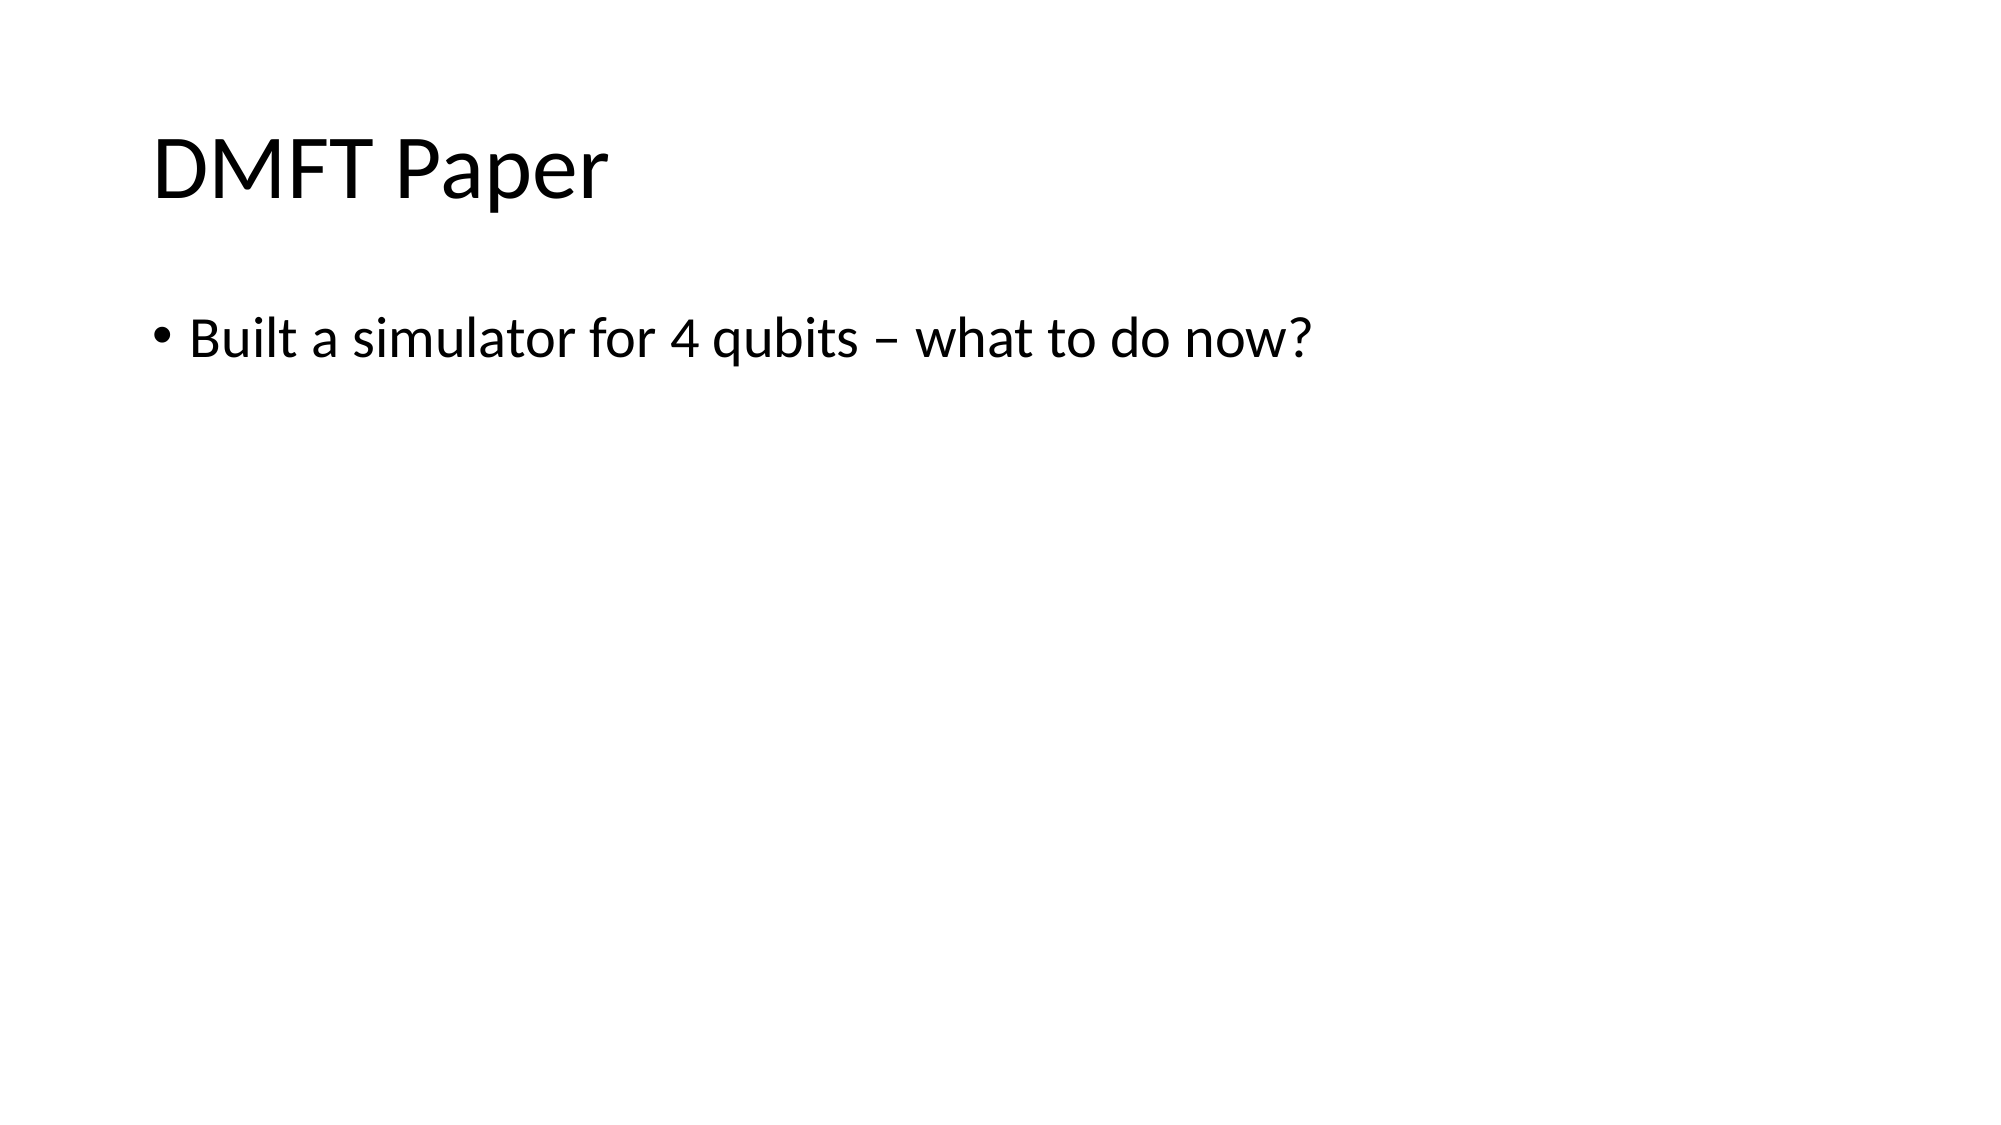

# DMFT Paper
Built a simulator for 4 qubits – what to do now?